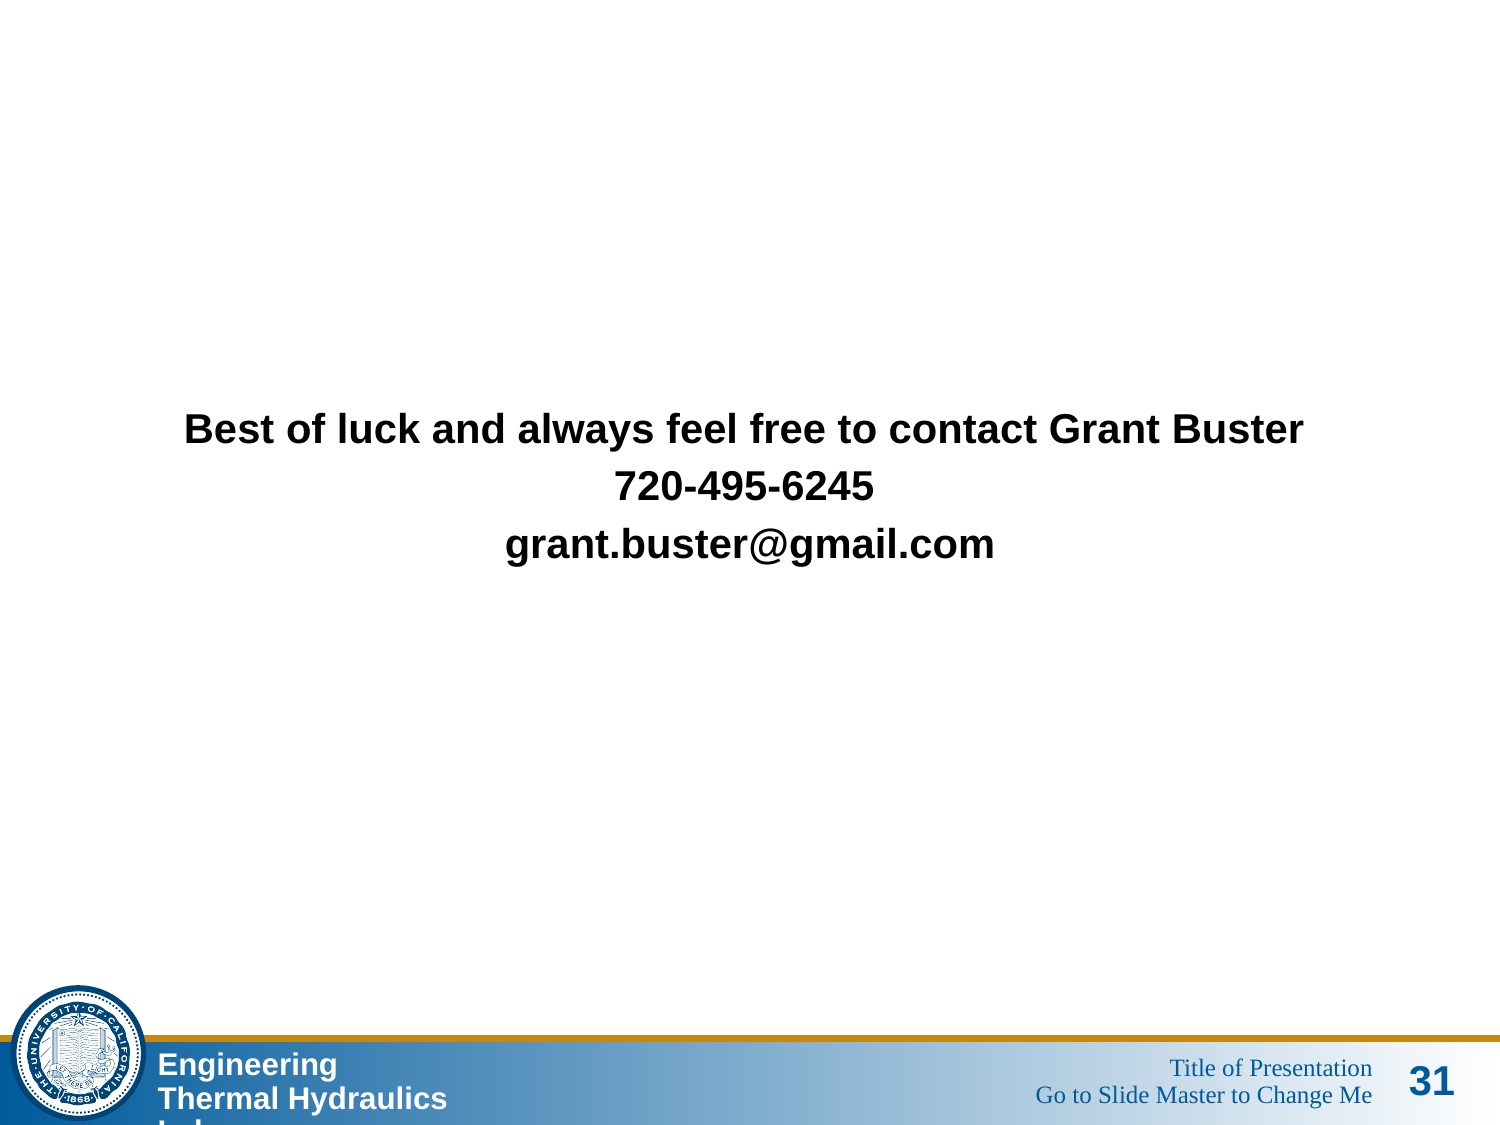

Best of luck and always feel free to contact Grant Buster
720-495-6245
grant.buster@gmail.com